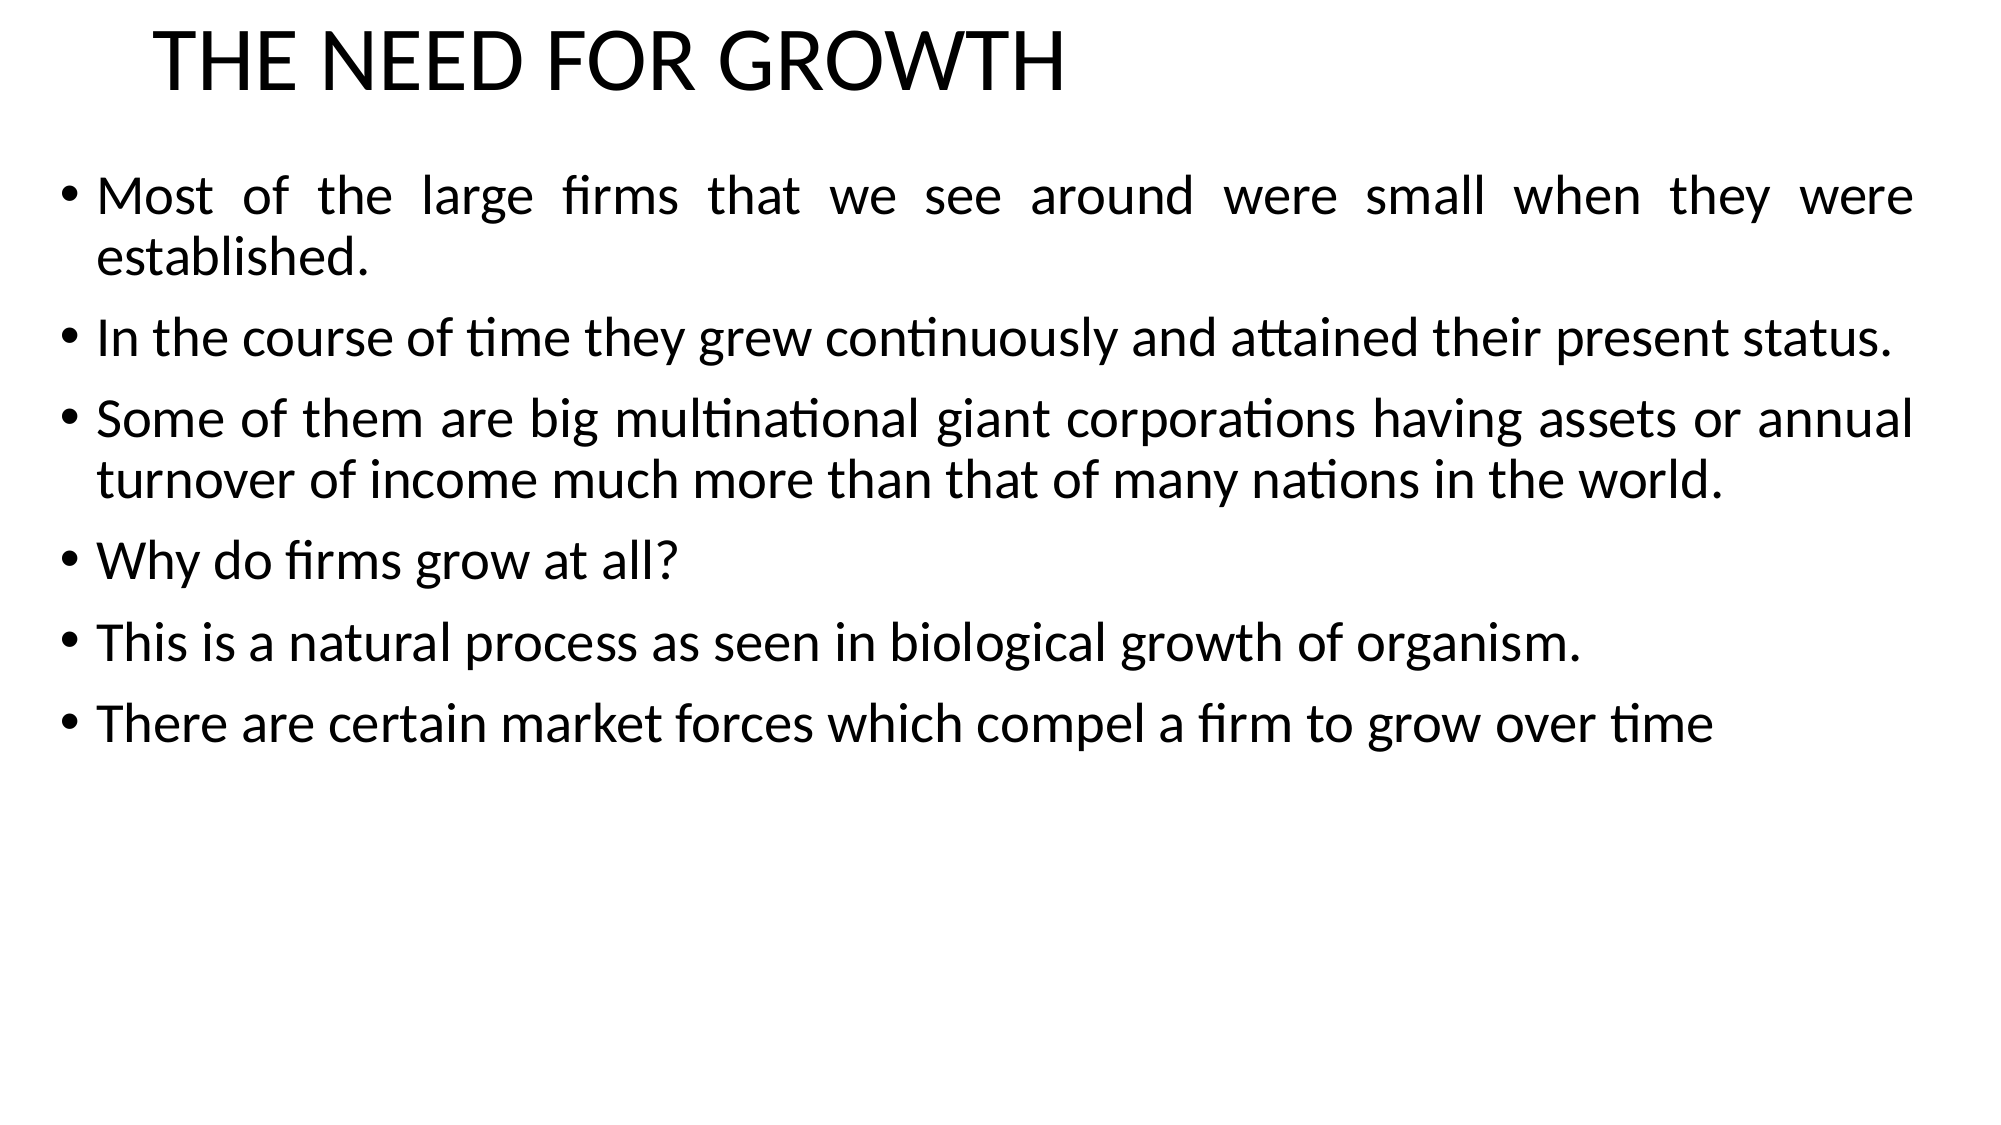

# THE NEED FOR GROWTH
Most of the large firms that we see around were small when they were established.
In the course of time they grew continuously and attained their present status.
Some of them are big multinational giant corporations having assets or annual turnover of income much more than that of many nations in the world.
Why do firms grow at all?
This is a natural process as seen in biological growth of organism.
There are certain market forces which compel a firm to grow over time